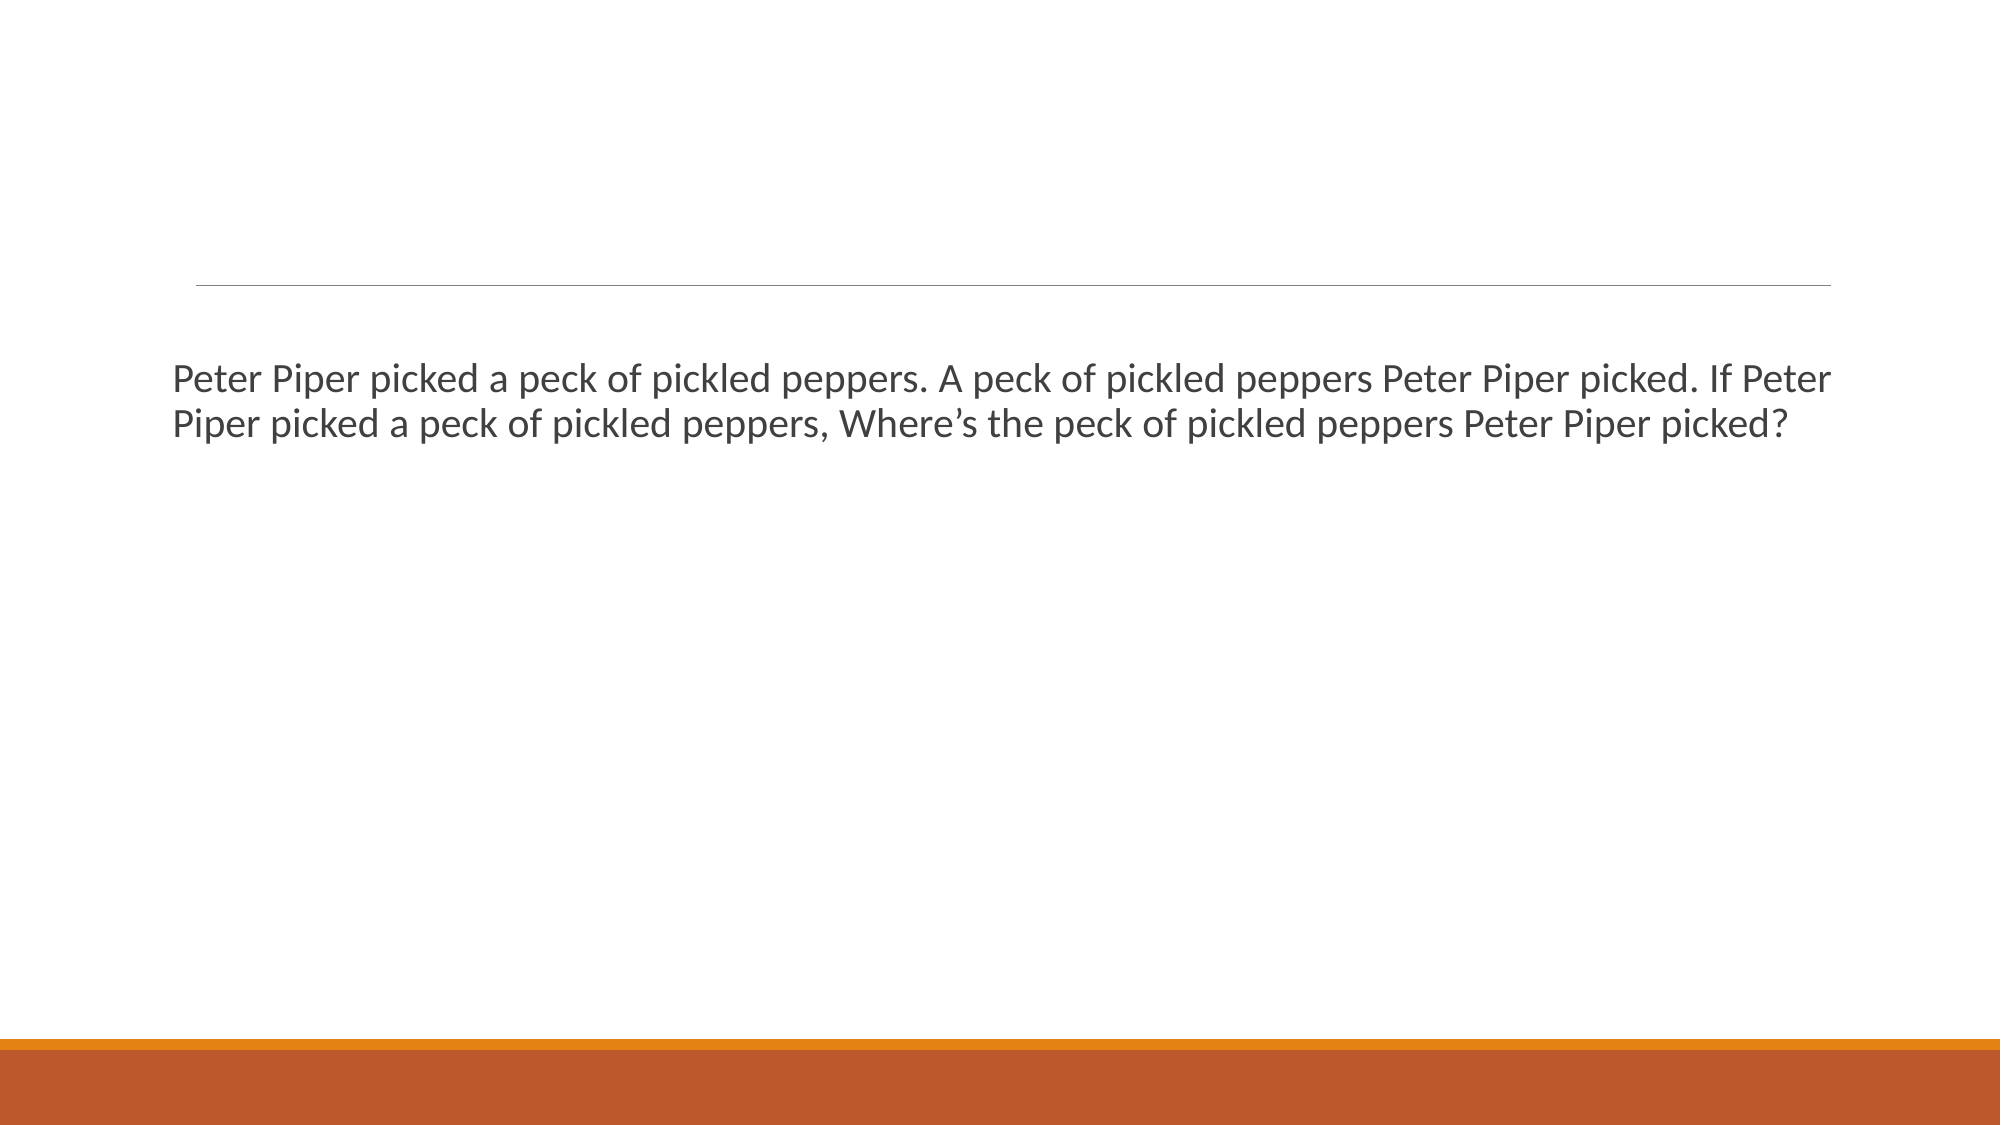

Peter Piper picked a peck of pickled peppers. A peck of pickled peppers Peter Piper picked. If Peter Piper picked a peck of pickled peppers, Where’s the peck of pickled peppers Peter Piper picked?
#